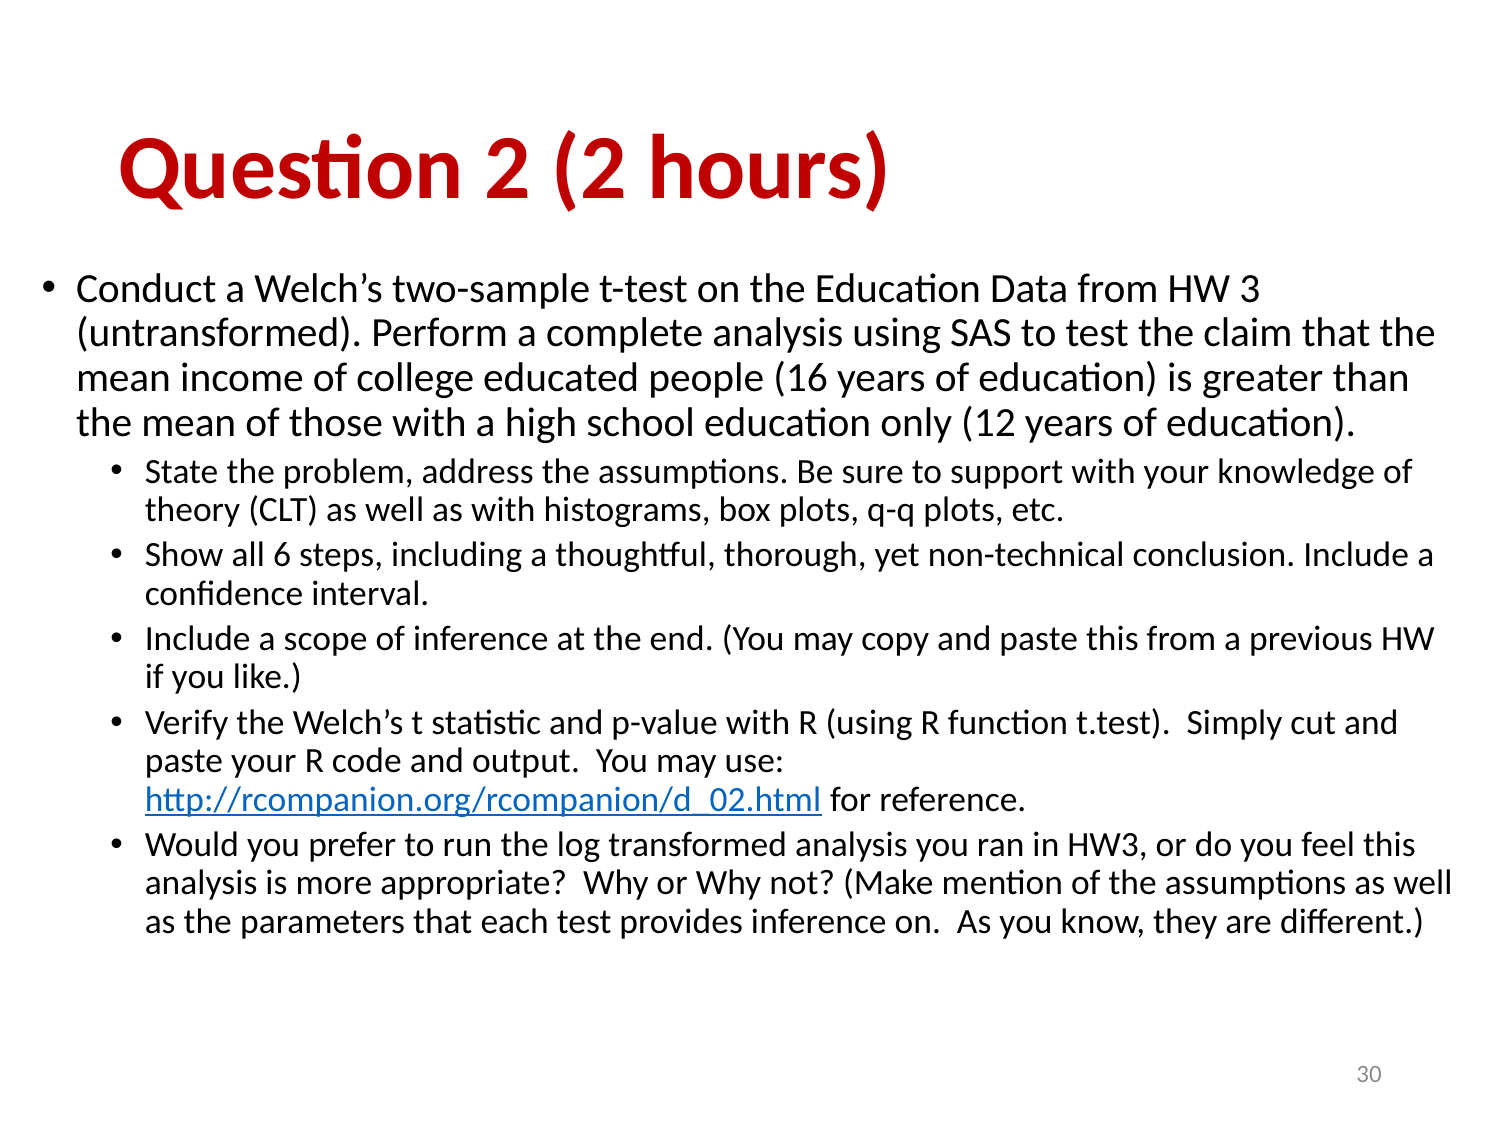

# Question 2 (2 hours)
Conduct a Welch’s two-sample t-test on the Education Data from HW 3 (untransformed). Perform a complete analysis using SAS to test the claim that the mean income of college educated people (16 years of education) is greater than the mean of those with a high school education only (12 years of education).
State the problem, address the assumptions. Be sure to support with your knowledge of theory (CLT) as well as with histograms, box plots, q-q plots, etc.
Show all 6 steps, including a thoughtful, thorough, yet non-technical conclusion. Include a confidence interval.
Include a scope of inference at the end. (You may copy and paste this from a previous HW if you like.)
Verify the Welch’s t statistic and p-value with R (using R function t.test).  Simply cut and paste your R code and output.  You may use: http://rcompanion.org/rcompanion/d_02.html for reference.
Would you prefer to run the log transformed analysis you ran in HW3, or do you feel this analysis is more appropriate?  Why or Why not? (Make mention of the assumptions as well as the parameters that each test provides inference on.  As you know, they are different.)

30